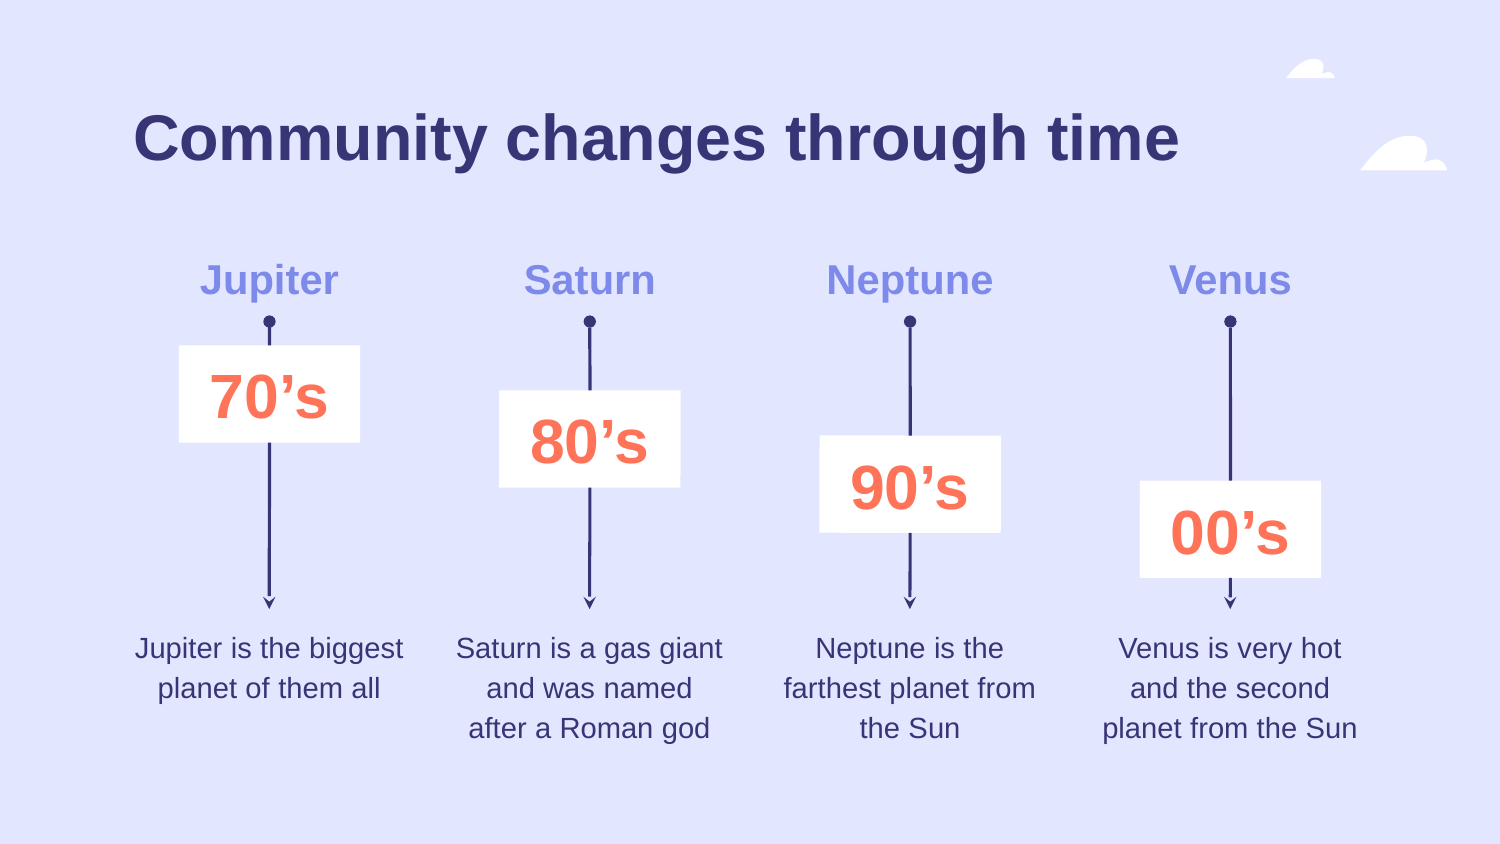

# Community changes through time
Jupiter
Saturn
Neptune
Venus
70’s
80’s
90’s
00’s
Jupiter is the biggest planet of them all
Saturn is a gas giant and was named after a Roman god
Neptune is the farthest planet from the Sun
Venus is very hot and the second planet from the Sun